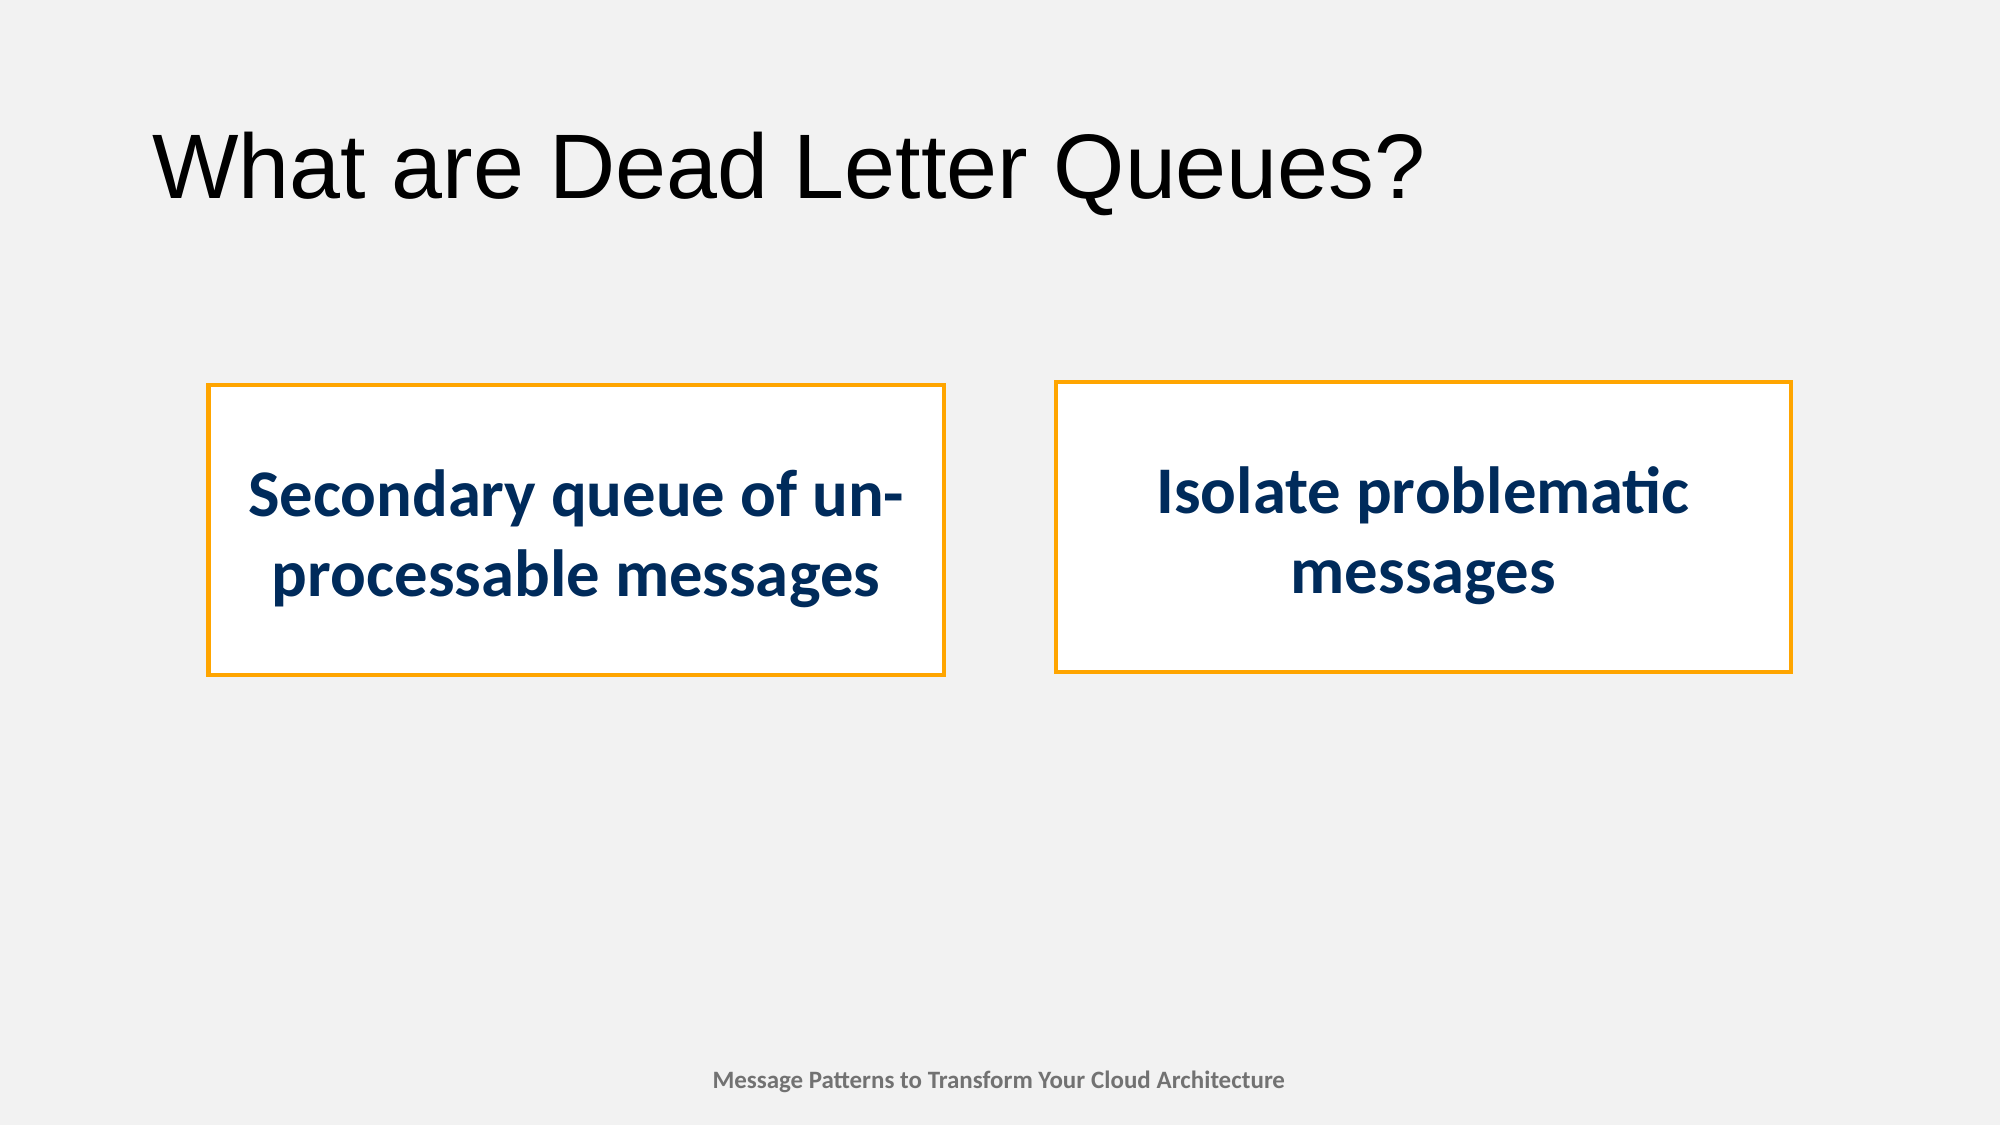

# What are Dead Letter Queues?
Isolate problematic messages
Secondary queue of un-processable messages